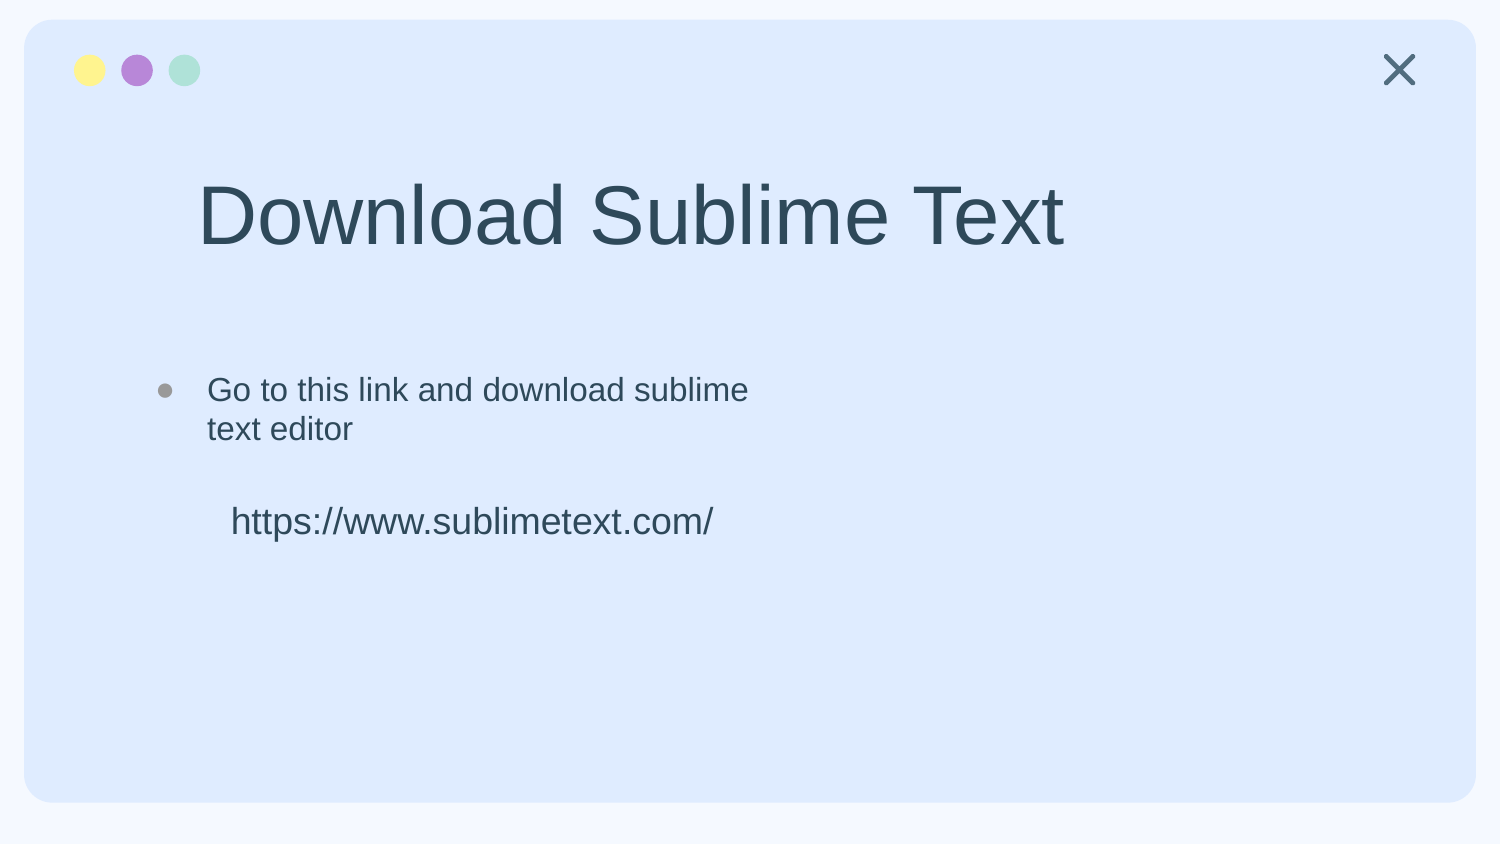

# Download Sublime Text
https://www.sublimetext.com/
Go to this link and download sublime text editor